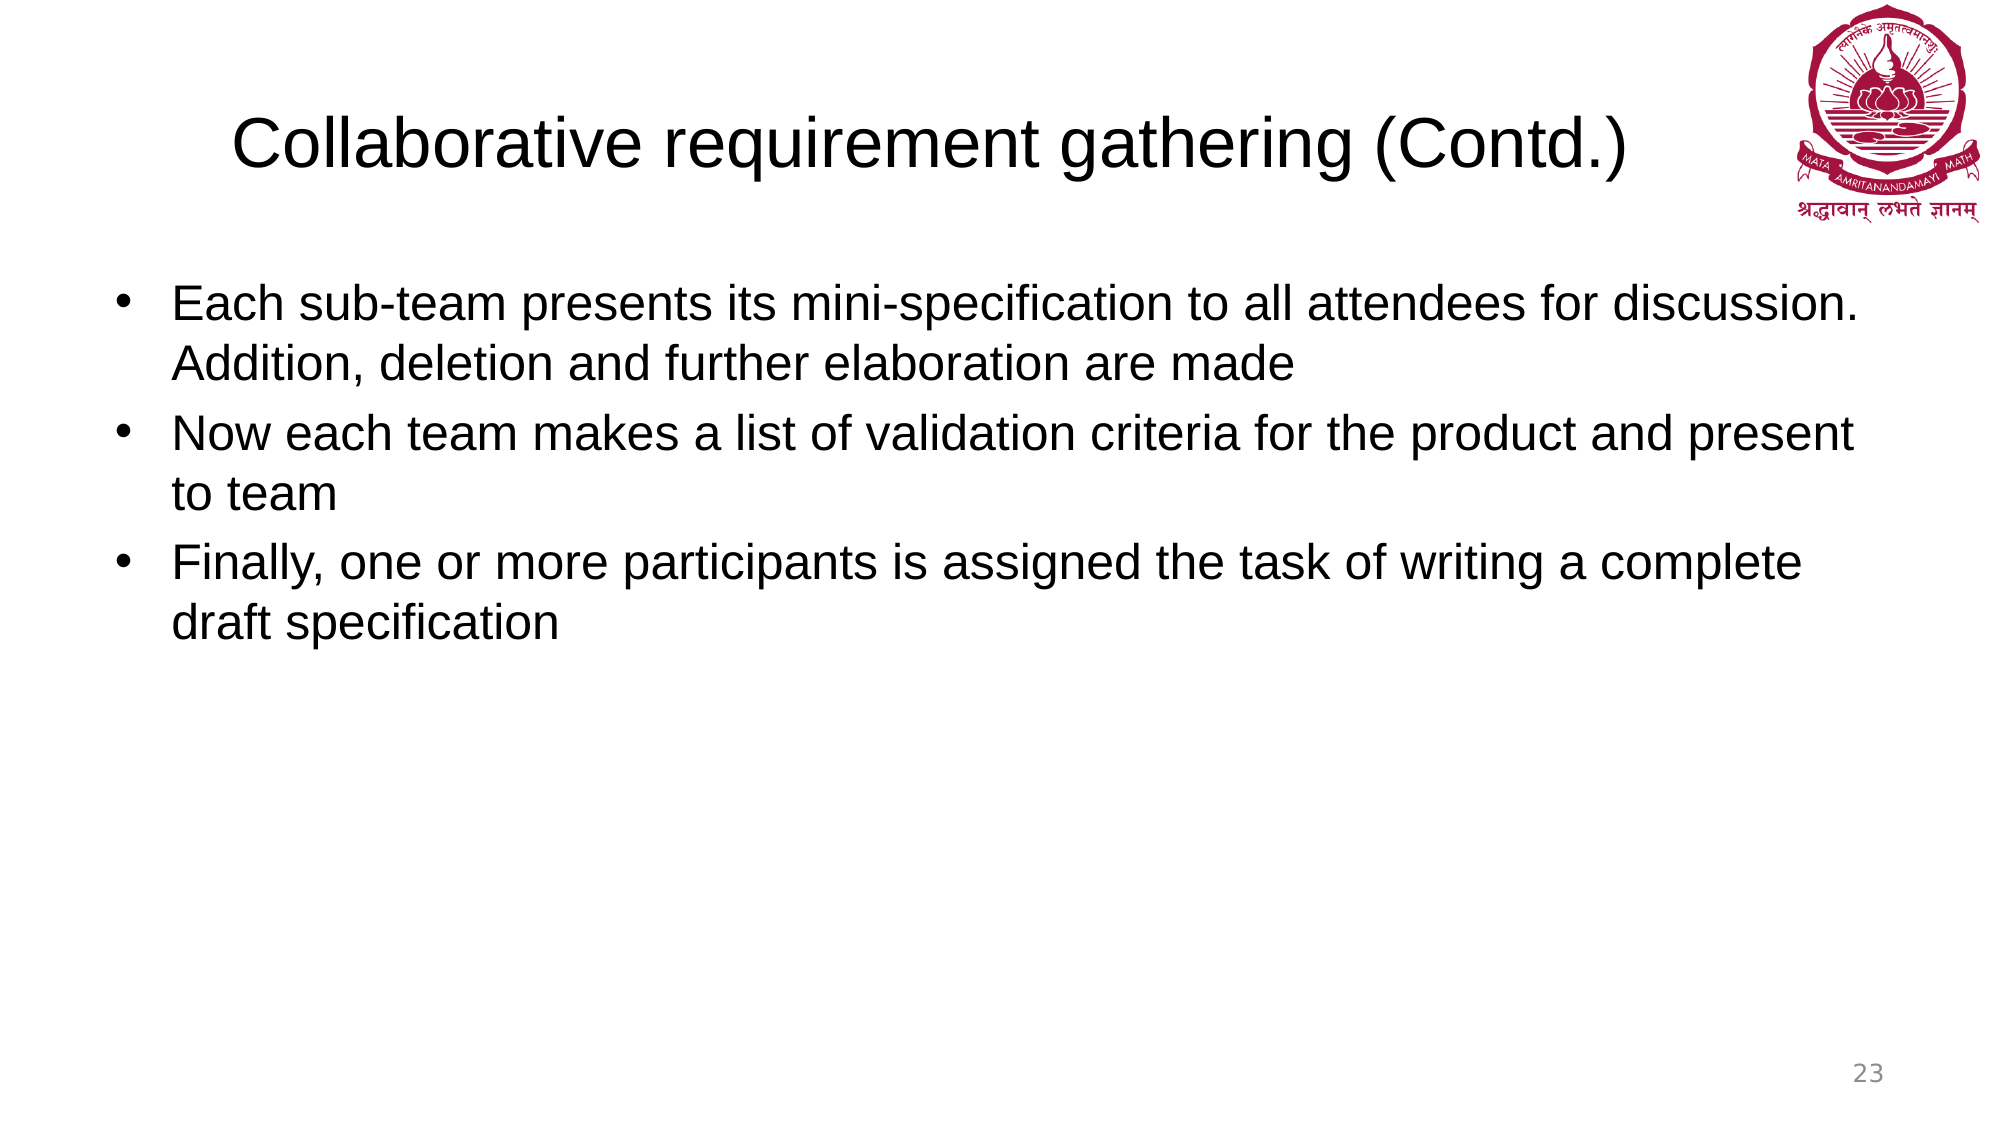

# Collaborative requirement gathering (Contd.)
Each sub-team presents its mini-specification to all attendees for discussion. Addition, deletion and further elaboration are made
Now each team makes a list of validation criteria for the product and present to team
Finally, one or more participants is assigned the task of writing a complete draft specification

23